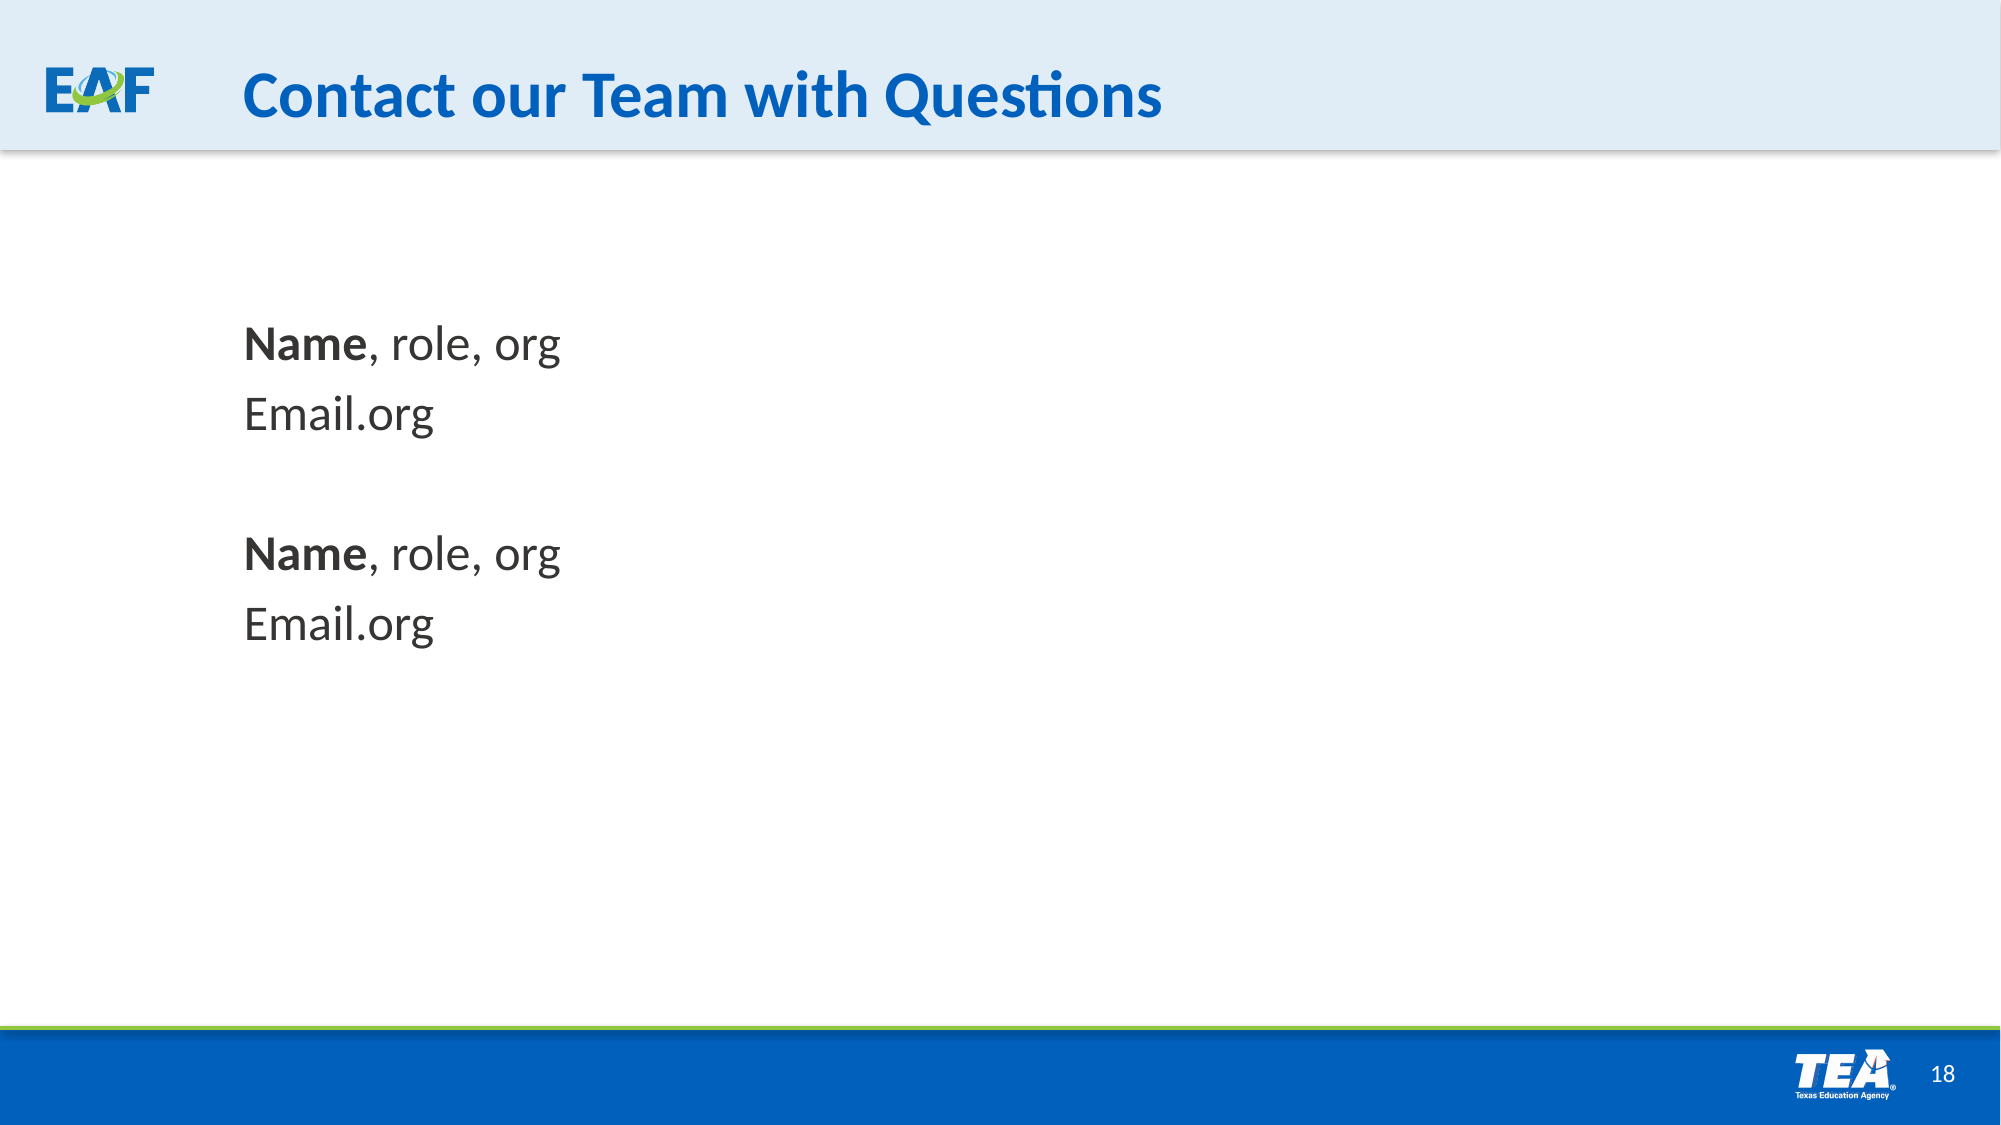

# Contact our Team with Questions
Name, role, org
Email.org

Name, role, org
Email.org

18